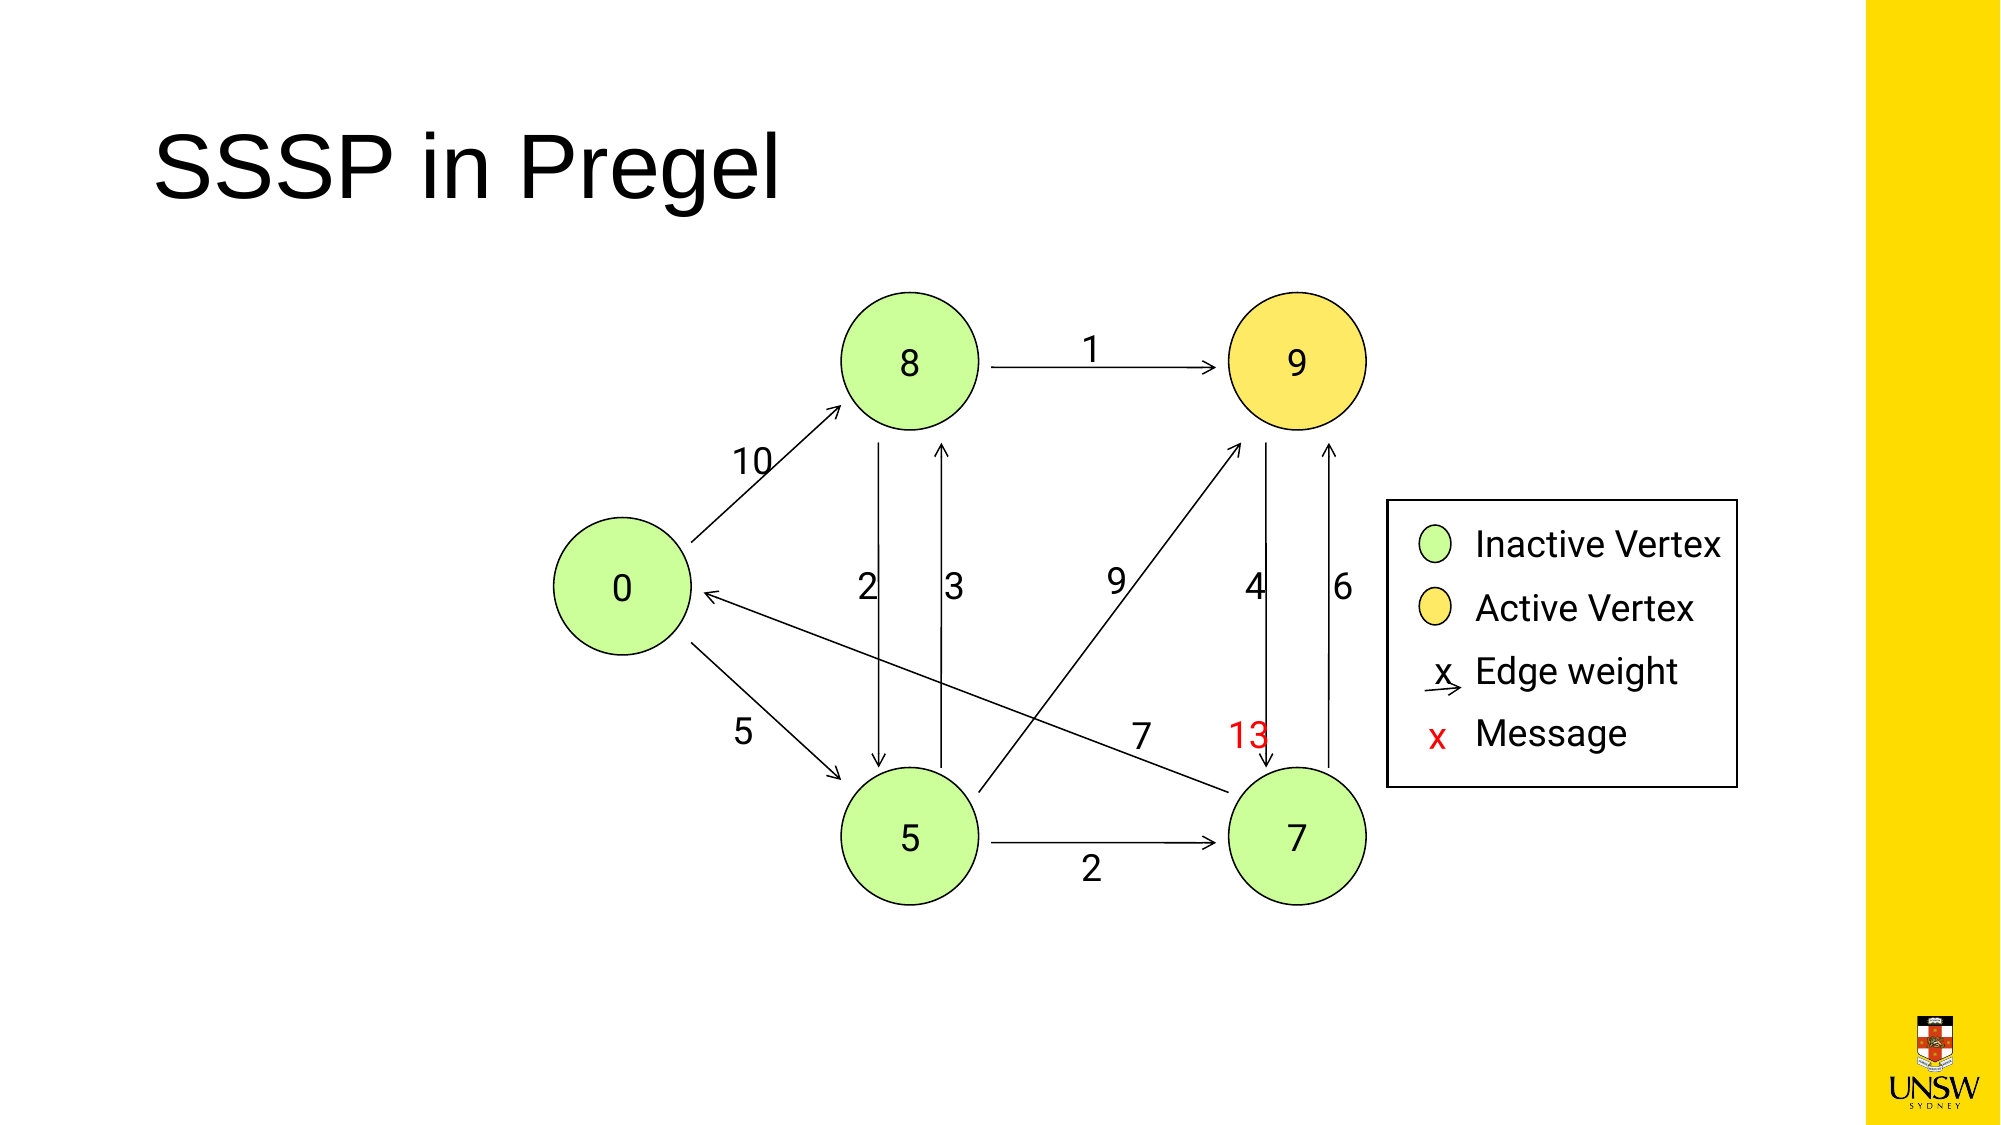

# SSSP in Pregel
8
9
1
10
0
9
2
3
4
6
5
7
5
7
2

x
x
 Inactive Vertex
 Active Vertex
 Edge weight
 Message
13